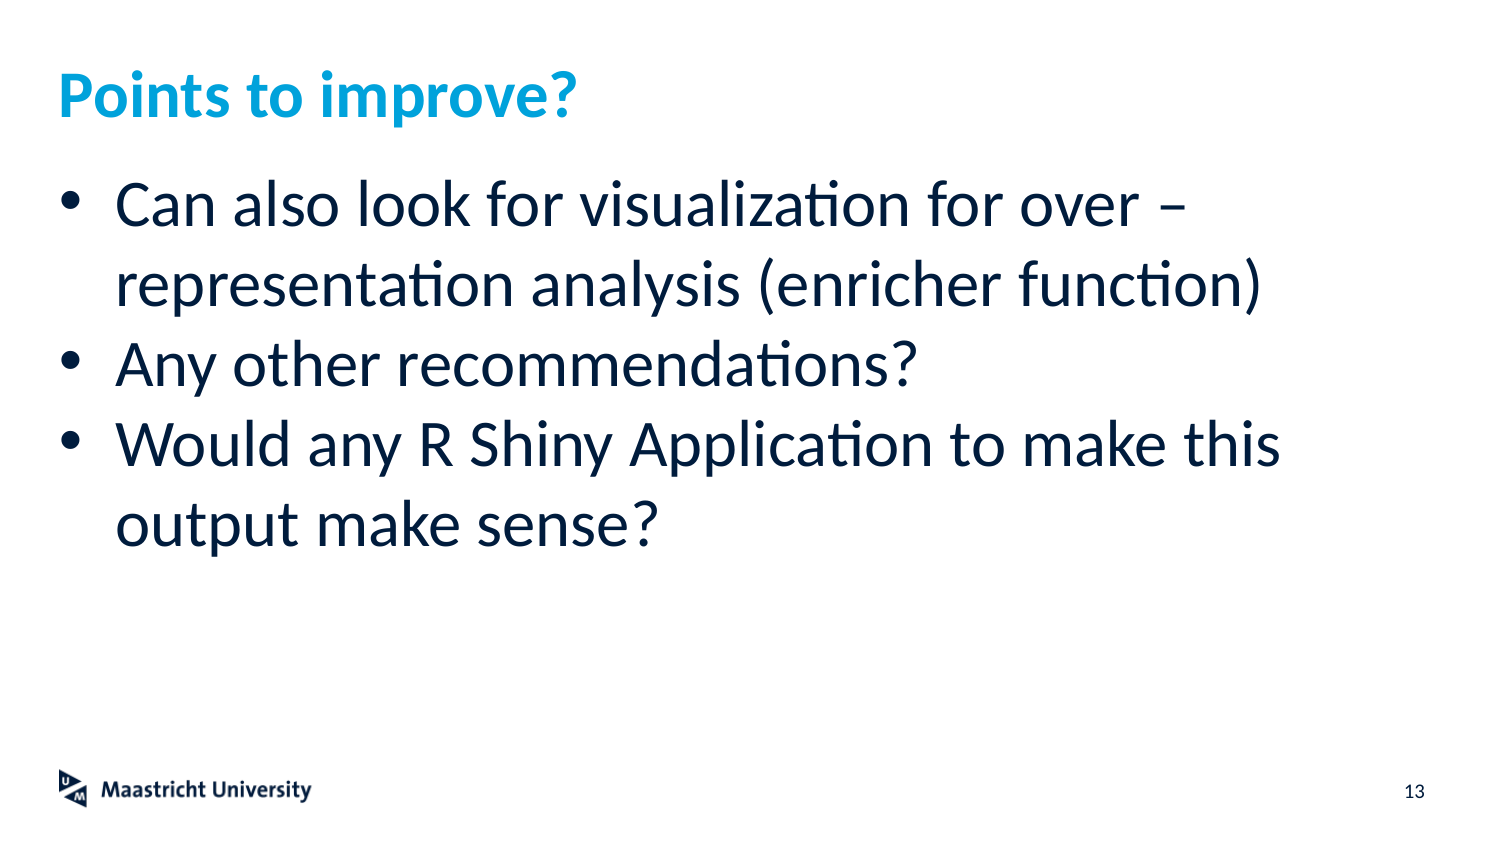

# Points to improve?
Can also look for visualization for over –representation analysis (enricher function)
Any other recommendations?
Would any R Shiny Application to make this output make sense?
13